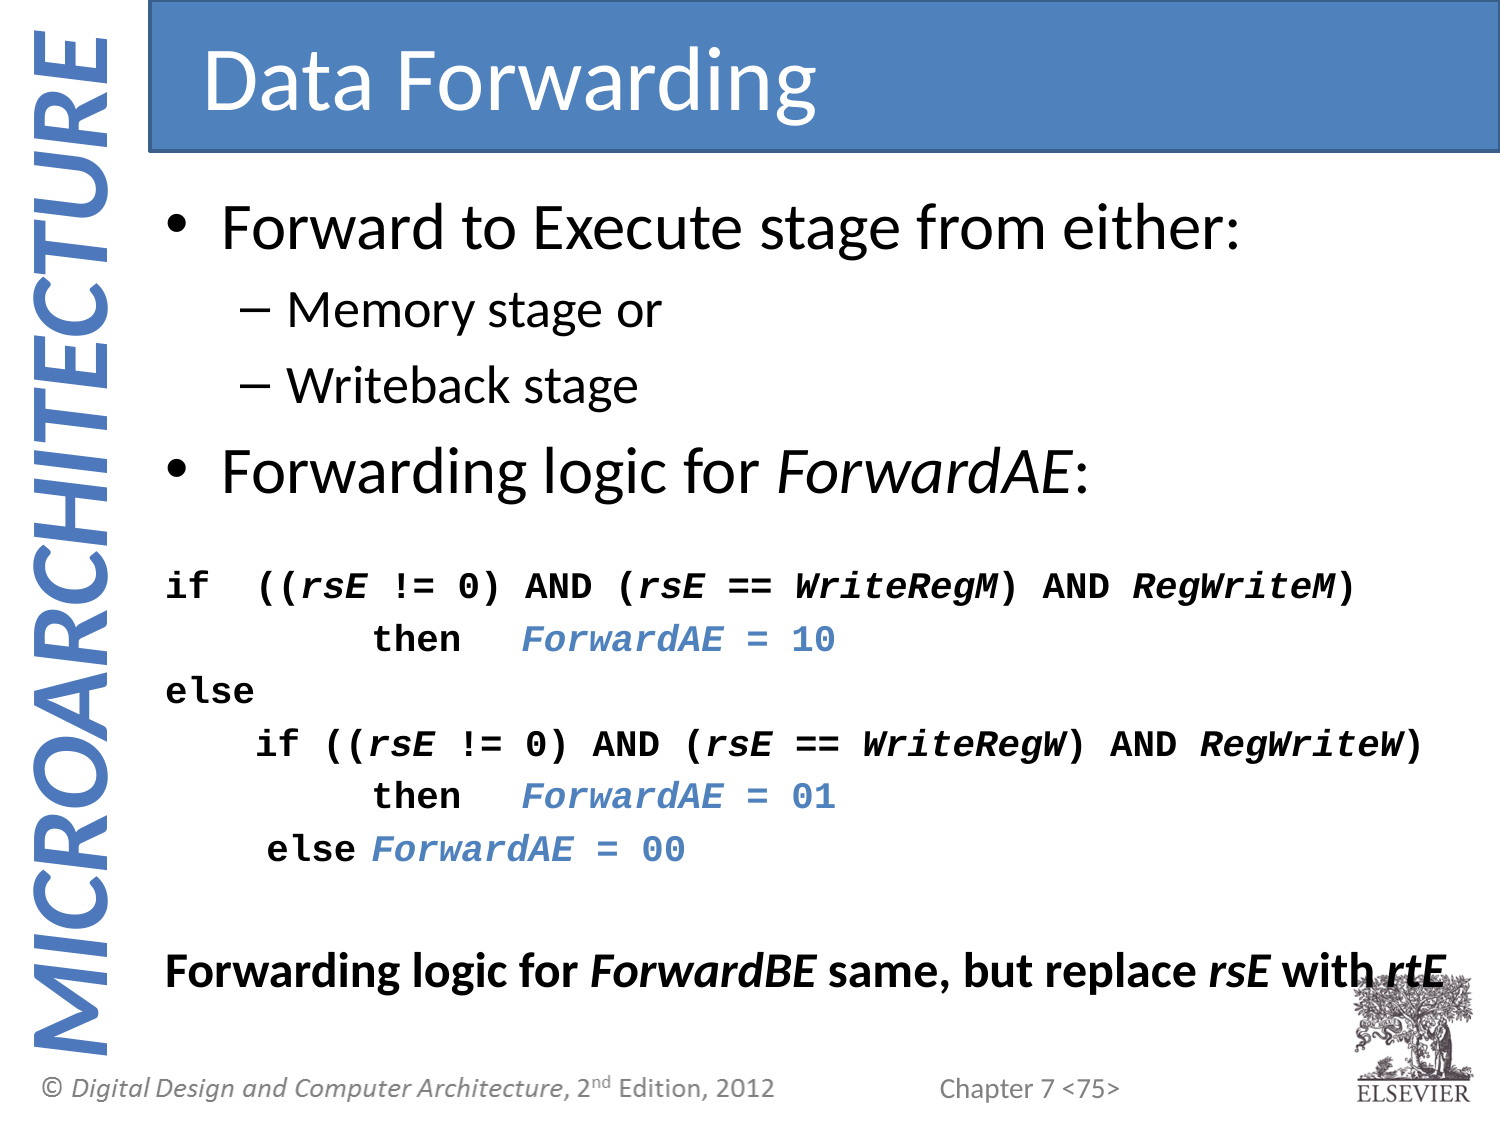

Data Forwarding

Forward to Execute stage from either:
Memory stage or
Writeback stage
Forwarding logic for ForwardAE:

if  ((rsE != 0) AND (rsE == WriteRegM) AND RegWriteM)
		then 	ForwardAE = 10
else
    if ((rsE != 0) AND (rsE == WriteRegW) AND RegWriteW)
		then 	ForwardAE = 01
	  else	ForwardAE = 00

Forwarding logic for ForwardBE same, but replace rsE with rtE